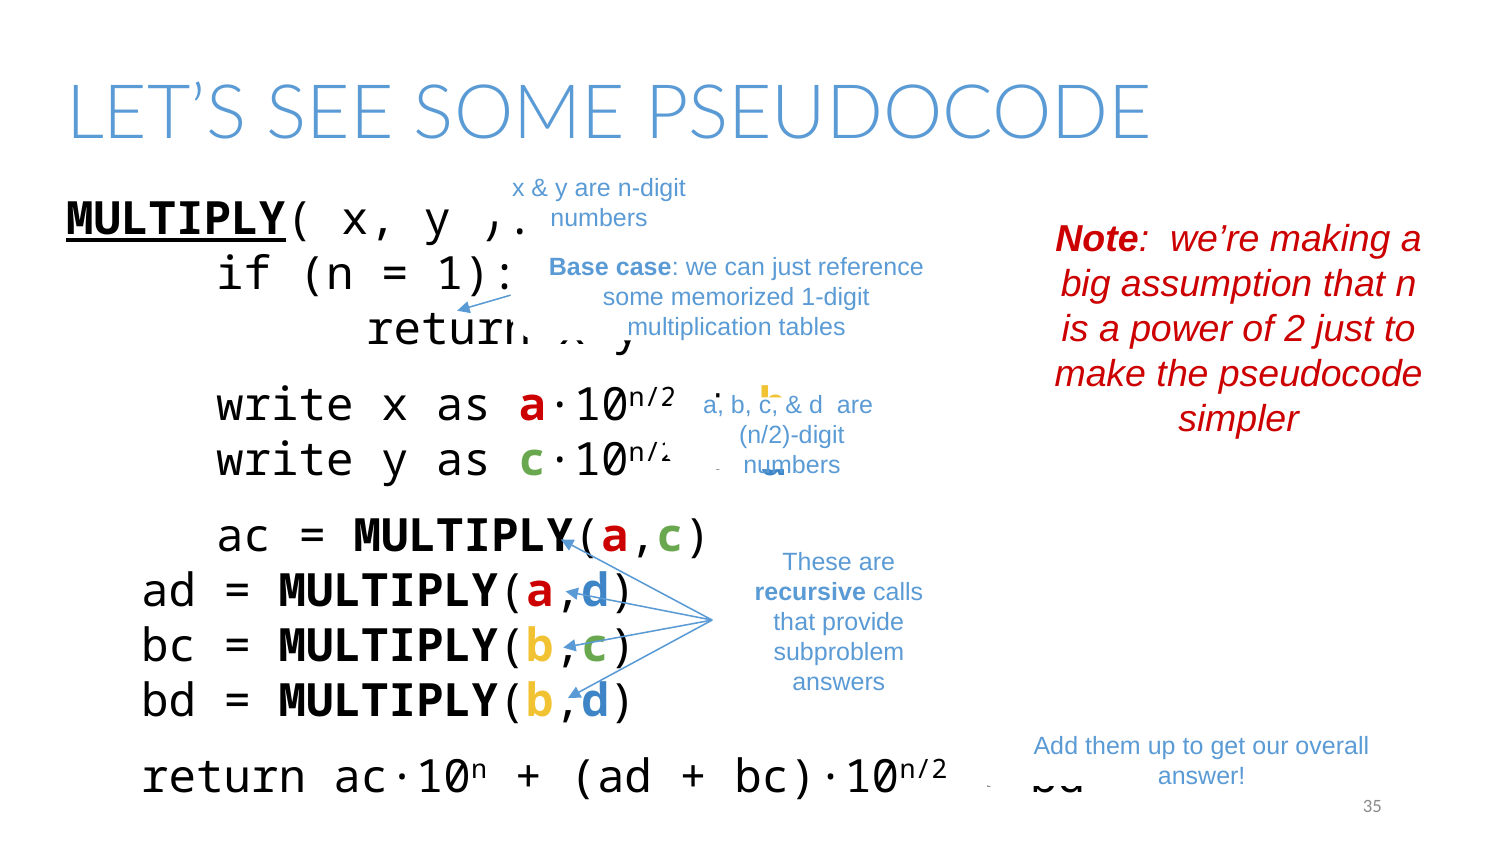

# LET’S SEE SOME PSEUDOCODE
MULTIPLY( x, y ):
	if (n = 1):
		return x·y
	write x as a·10n/2 + b
	write y as c·10n/2 + d
	ac = MULTIPLY(a,c)
ad = MULTIPLY(a,d)
bc = MULTIPLY(b,c)
bd = MULTIPLY(b,d)
return ac·10n + (ad + bc)·10n/2 + bd

x & y are n-digit numbers
Note:  we’re making a big assumption that n is a power of 2 just to make the pseudocode simpler
Base case: we can just reference some memorized 1-digit multiplication tables
a, b, c, & d  are
(n/2)-digit numbers
These are recursive calls that provide subproblem answers
Add them up to get our overall answer!
35